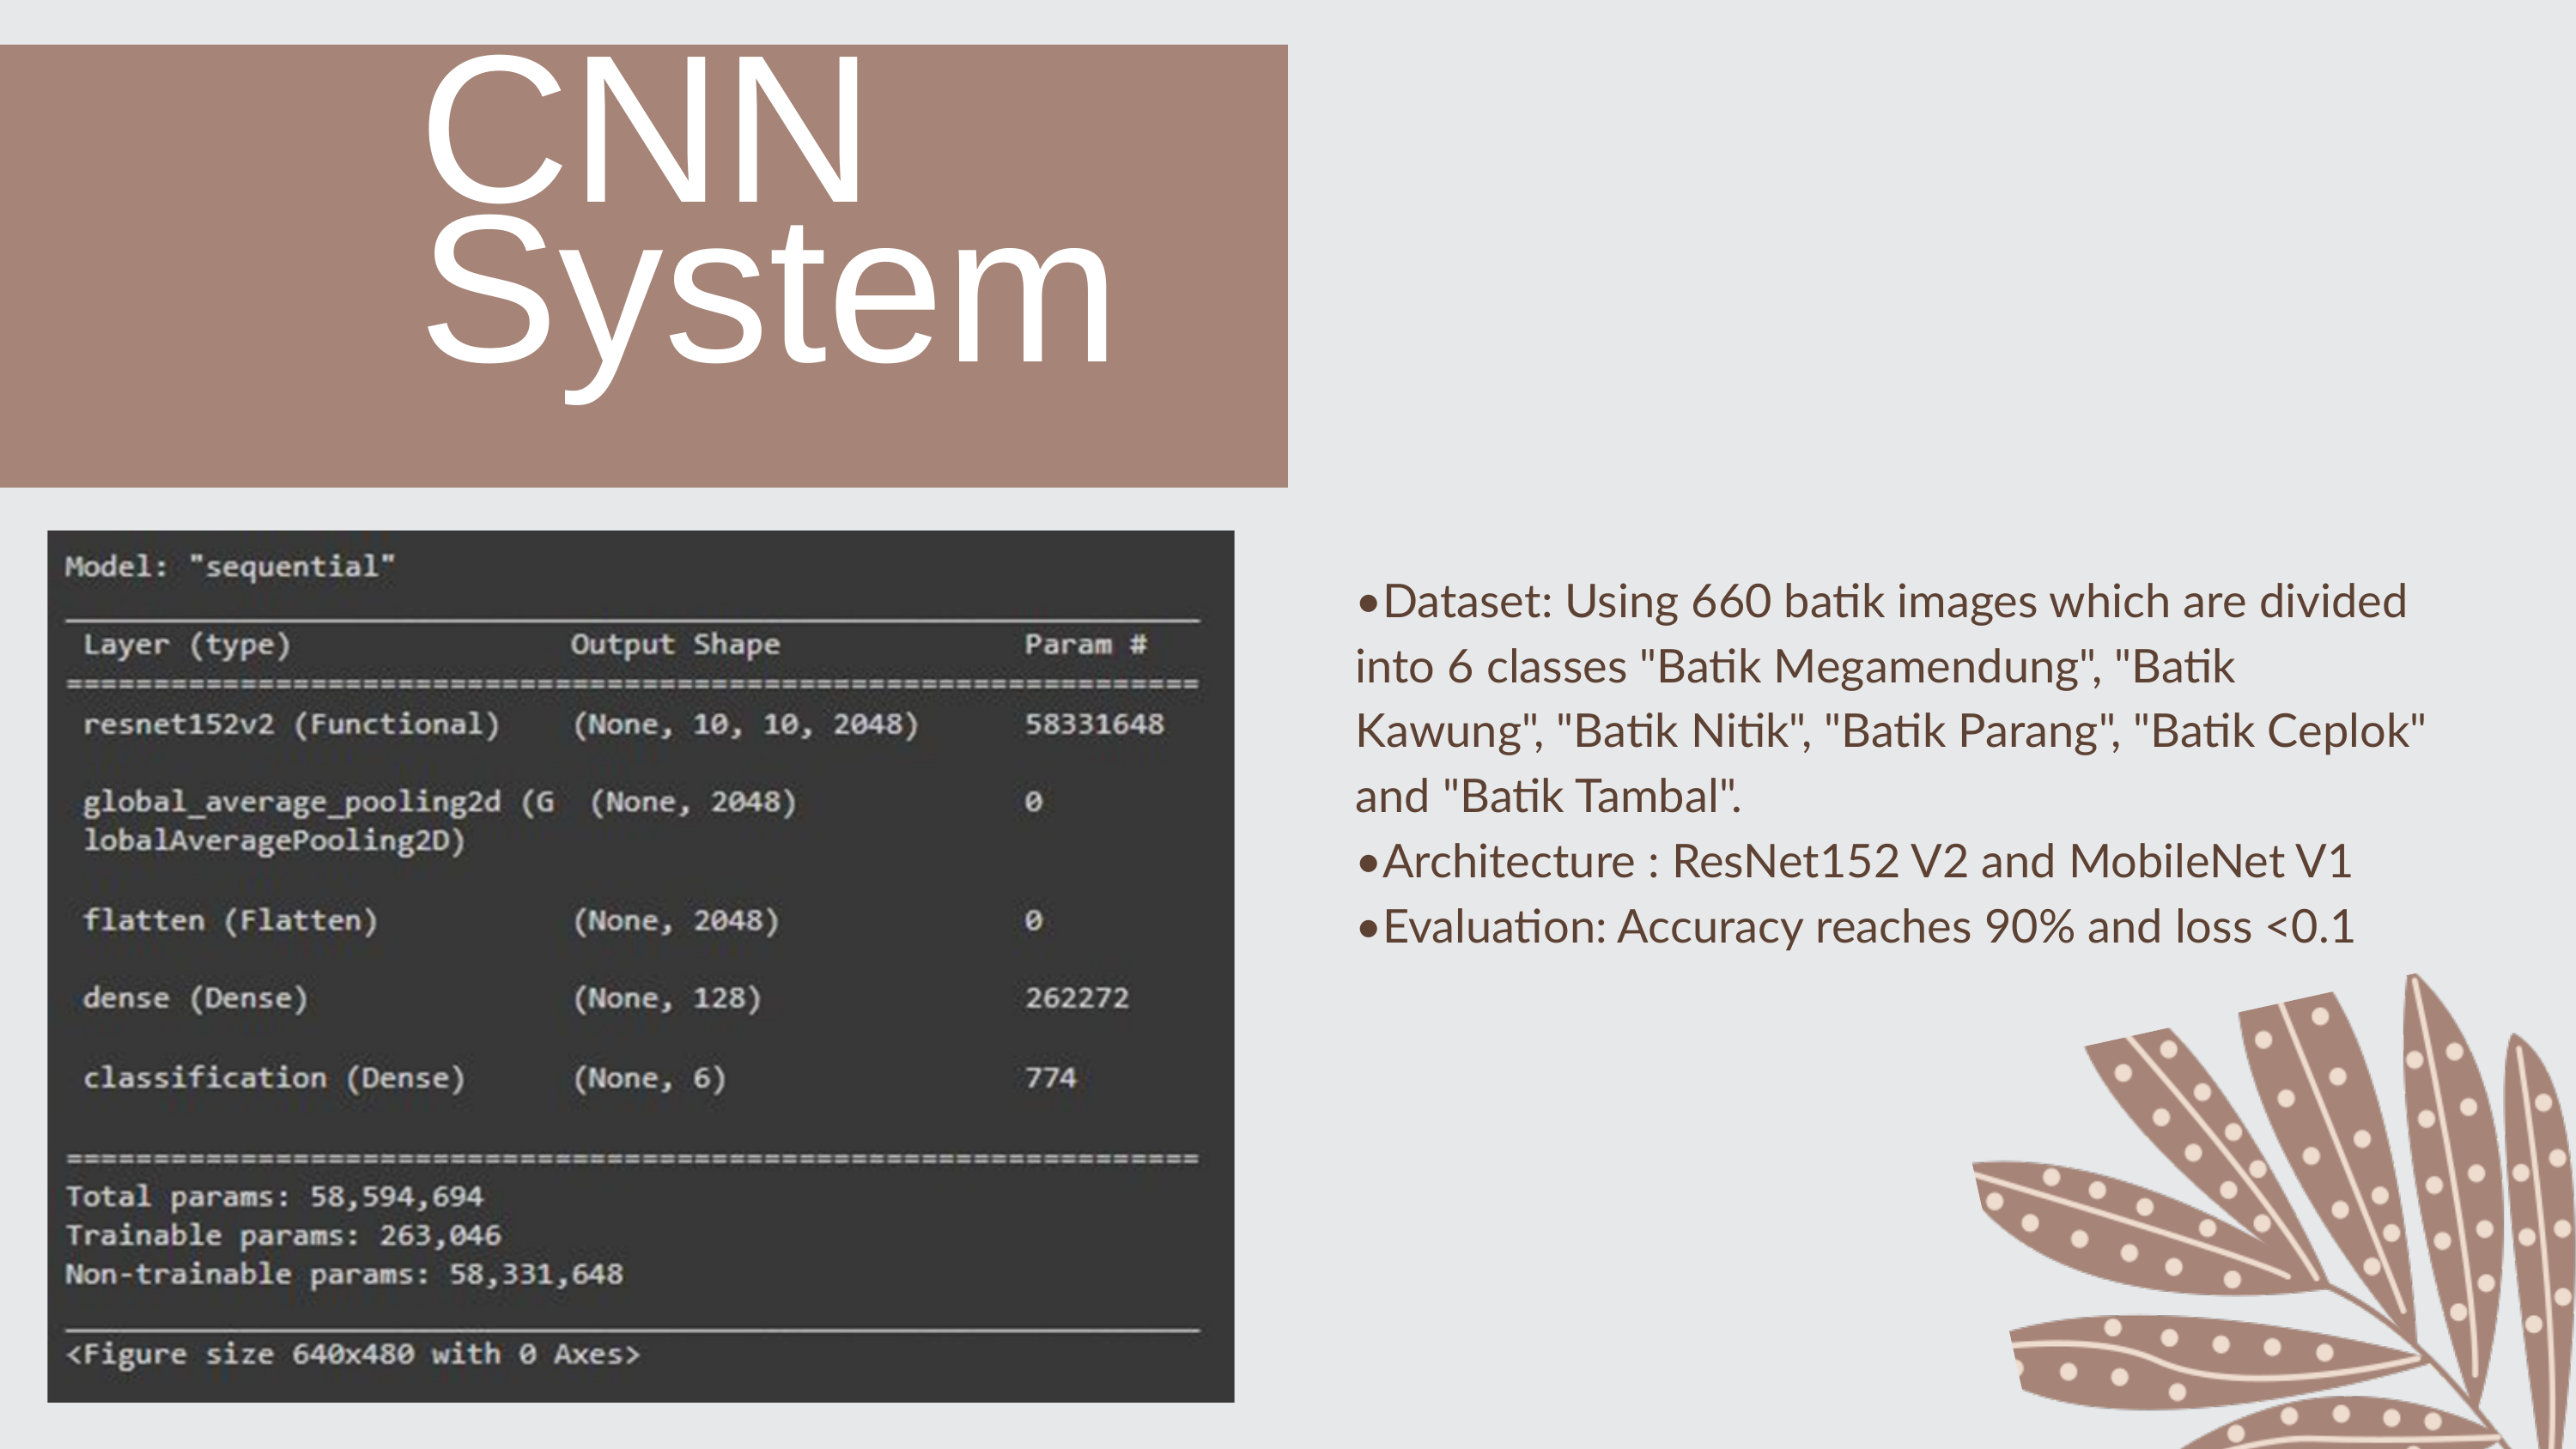

CNN
System

•Dataset: Using 660 batik images which are divided into 6 classes "Batik Megamendung", "Batik Kawung", "Batik Nitik", "Batik Parang", "Batik Ceplok" and "Batik Tambal".
•Architecture : ResNet152 V2 and MobileNet V1
•Evaluation: Accuracy reaches 90% and loss <0.1